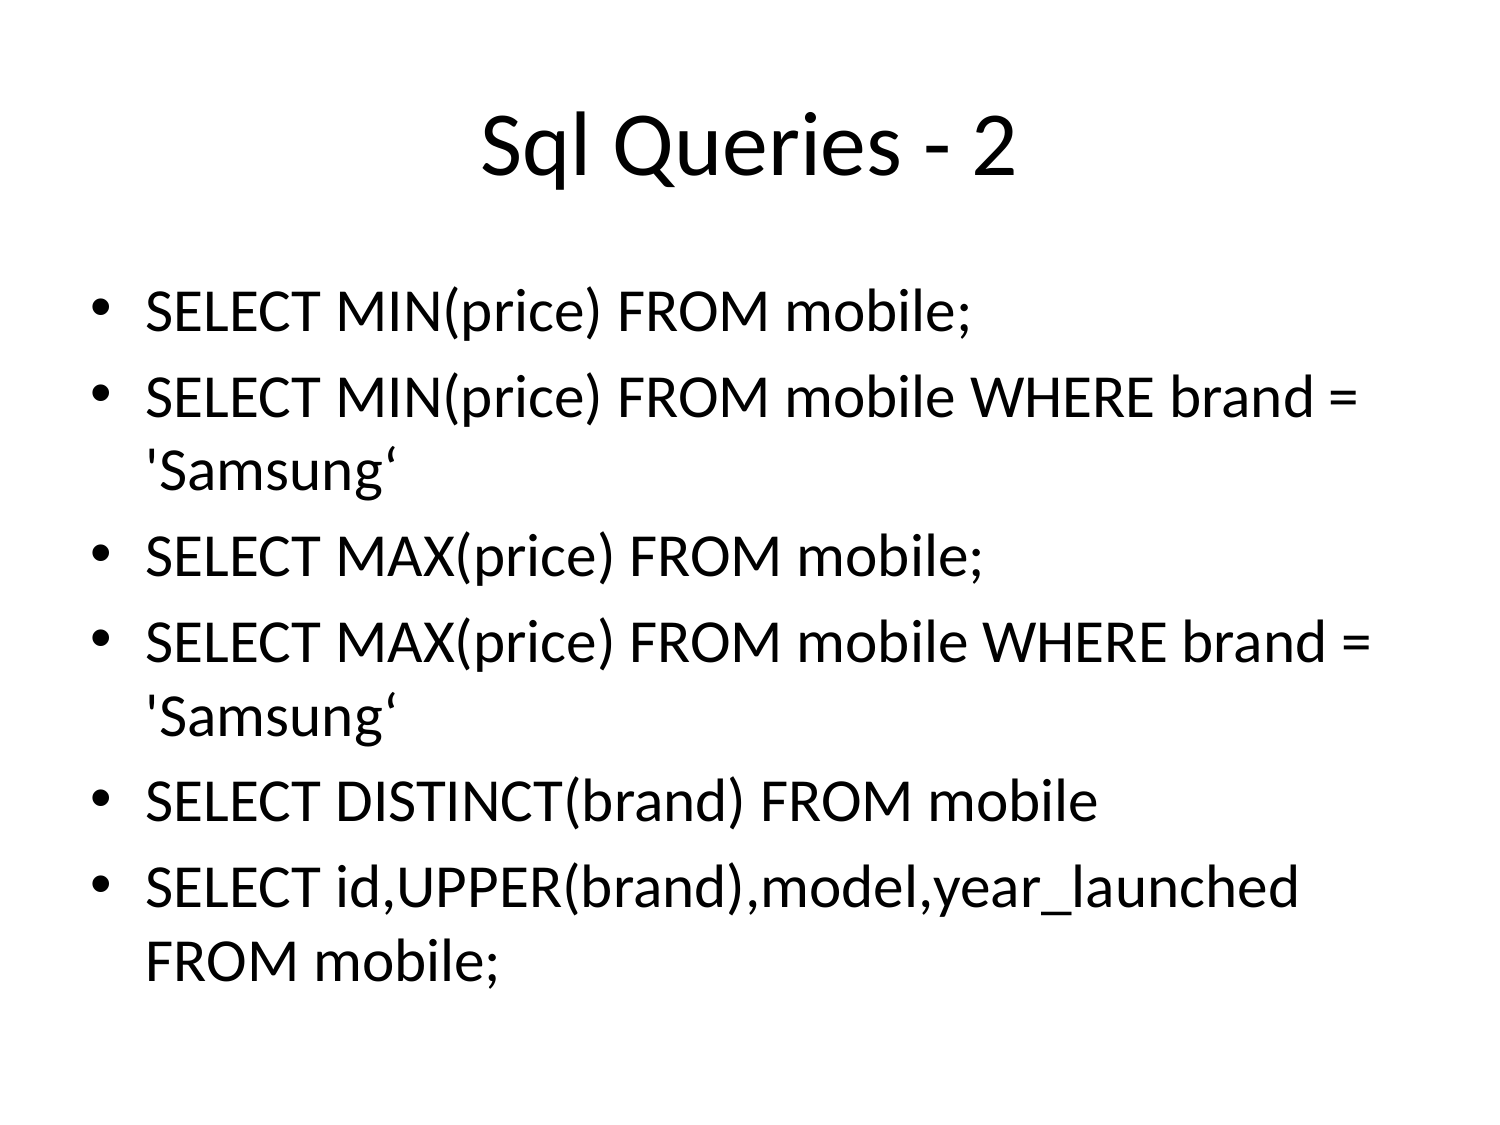

# Sql Queries - 2
SELECT MIN(price) FROM mobile;
SELECT MIN(price) FROM mobile WHERE brand = 'Samsung‘
SELECT MAX(price) FROM mobile;
SELECT MAX(price) FROM mobile WHERE brand = 'Samsung‘
SELECT DISTINCT(brand) FROM mobile
SELECT id,UPPER(brand),model,year_launched FROM mobile;